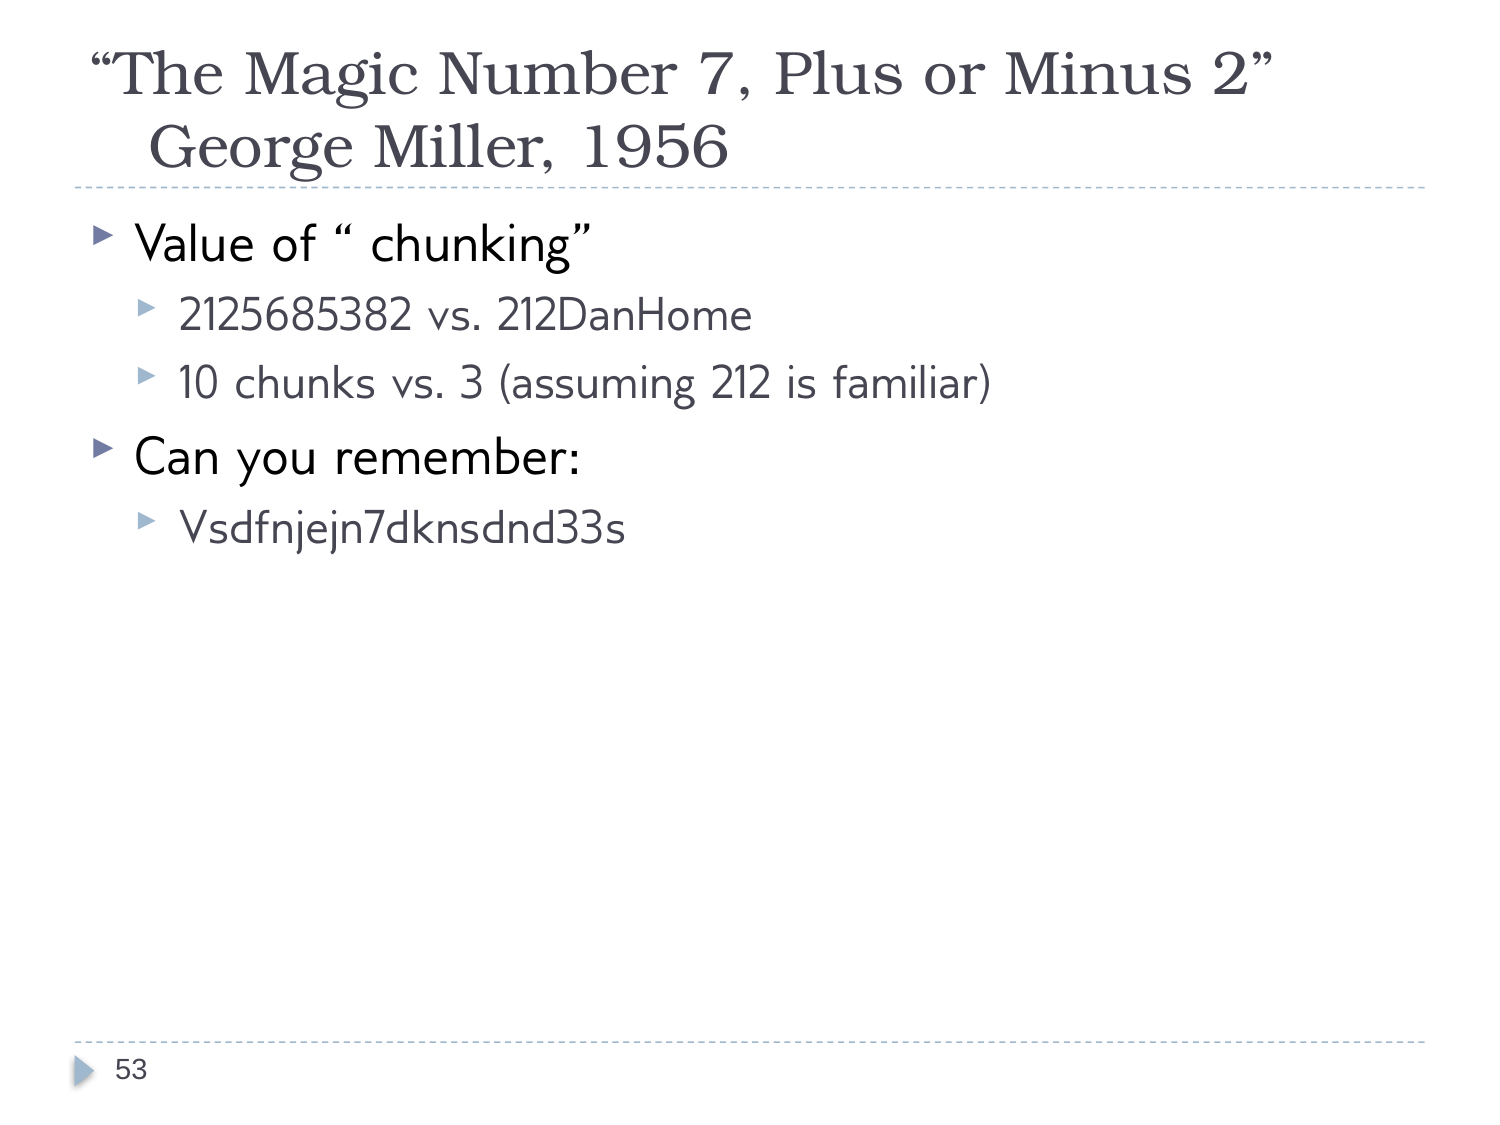

# “The Magic Number 7, Plus or Minus 2” George Miller, 1956
Value of “ chunking”
2125685382 vs. 212DanHome
10 chunks vs. 3 (assuming 212 is familiar)
Can you remember:
Vsdfnjejn7dknsdnd33s

53